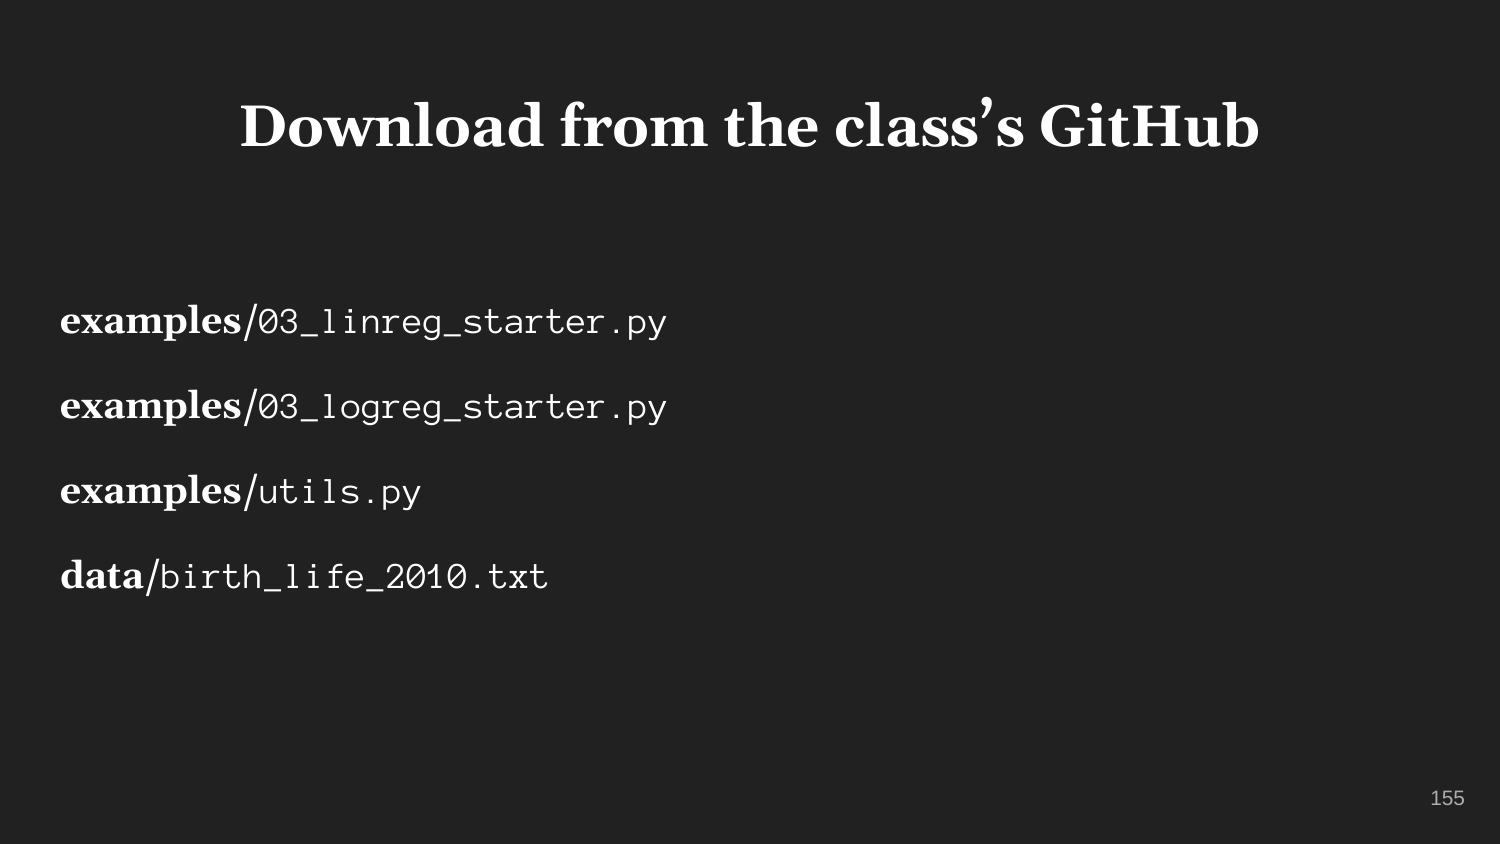

# Download from the class’s GitHub
examples/03_linreg_starter.py
examples/03_logreg_starter.py
examples/utils.py
data/birth_life_2010.txt
155